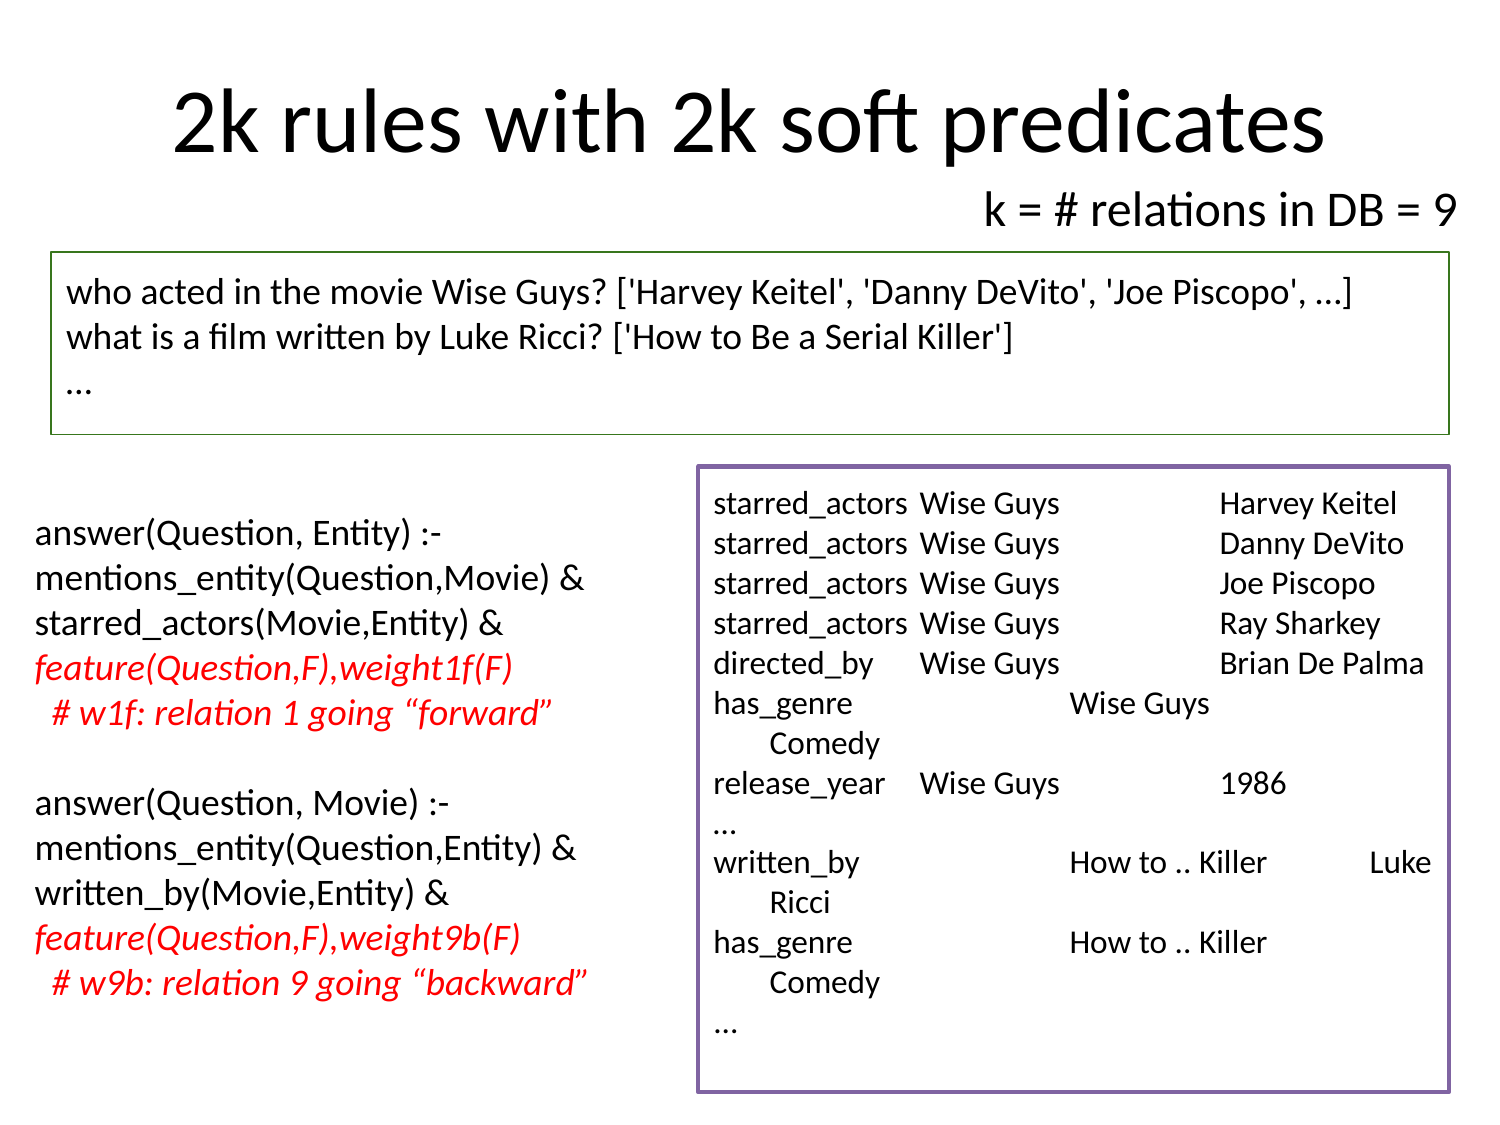

# 2k rules with 2k soft predicates
k = # relations in DB = 9
who acted in the movie Wise Guys? ['Harvey Keitel', 'Danny DeVito', 'Joe Piscopo', …]
what is a film written by Luke Ricci? ['How to Be a Serial Killer']
…

starred_actors	Wise Guys		Harvey Keitel
starred_actors	Wise Guys		Danny DeVito
starred_actors	Wise Guys		Joe Piscopo
starred_actors	Wise Guys		Ray Sharkey
directed_by	Wise Guys		Brian De Palma
has_genre		Wise Guys		Comedy
release_year	Wise Guys		1986
…
written_by		How to .. Killer	Luke Ricci
has_genre		How to .. Killer	Comedy
...
answer(Question, Entity) :-         mentions_entity(Question,Movie) & starred_actors(Movie,Entity) & feature(Question,F),weight1f(F)
  # w1f: relation 1 going “forward”

answer(Question, Movie) :-
mentions_entity(Question,Entity) & written_by(Movie,Entity) & feature(Question,F),weight9b(F)
  # w9b: relation 9 going “backward”